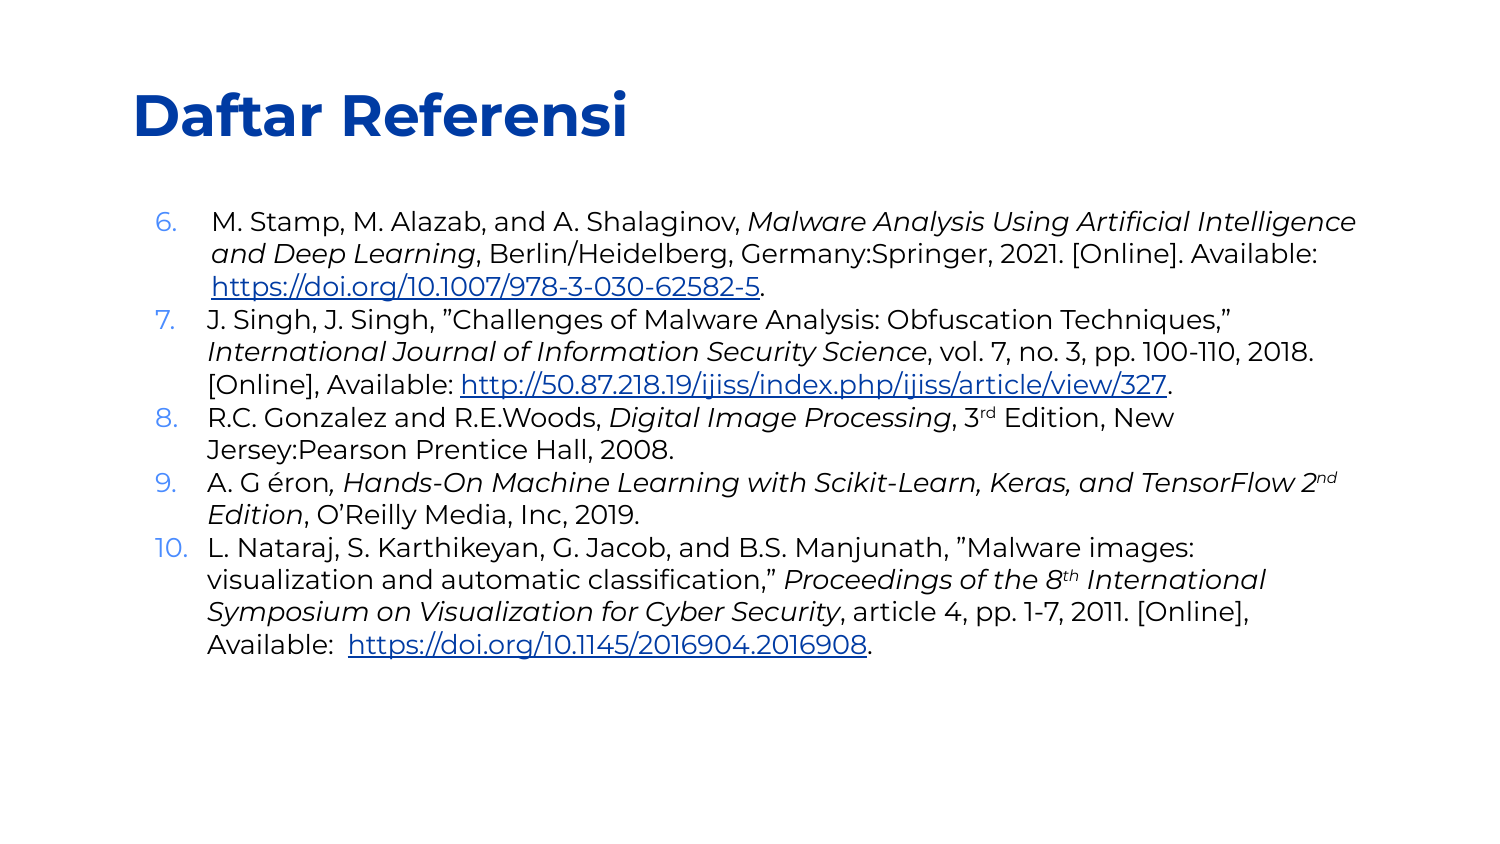

# Daftar Referensi
M. Stamp, M. Alazab, and A. Shalaginov, Malware Analysis Using Artificial Intelligence and Deep Learning, Berlin/Heidelberg, Germany:Springer, 2021. [Online]. Available: https://doi.org/10.1007/978-3-030-62582-5.
J. Singh, J. Singh, ”Challenges of Malware Analysis: Obfuscation Techniques,” International Journal of Information Security Science, vol. 7, no. 3, pp. 100-110, 2018. [Online], Available: http://50.87.218.19/ijiss/index.php/ijiss/article/view/327.
R.C. Gonzalez and R.E.Woods, Digital Image Processing, 3rd Edition, New Jersey:Pearson Prentice Hall, 2008.
A. G ́eron, Hands-On Machine Learning with Scikit-Learn, Keras, and TensorFlow 2nd Edition, O’Reilly Media, Inc, 2019.
L. Nataraj, S. Karthikeyan, G. Jacob, and B.S. Manjunath, ”Malware images: visualization and automatic classification,” Proceedings of the 8th International Symposium on Visualization for Cyber Security, article 4, pp. 1-7, 2011. [Online], Available:  https://doi.org/10.1145/2016904.2016908.